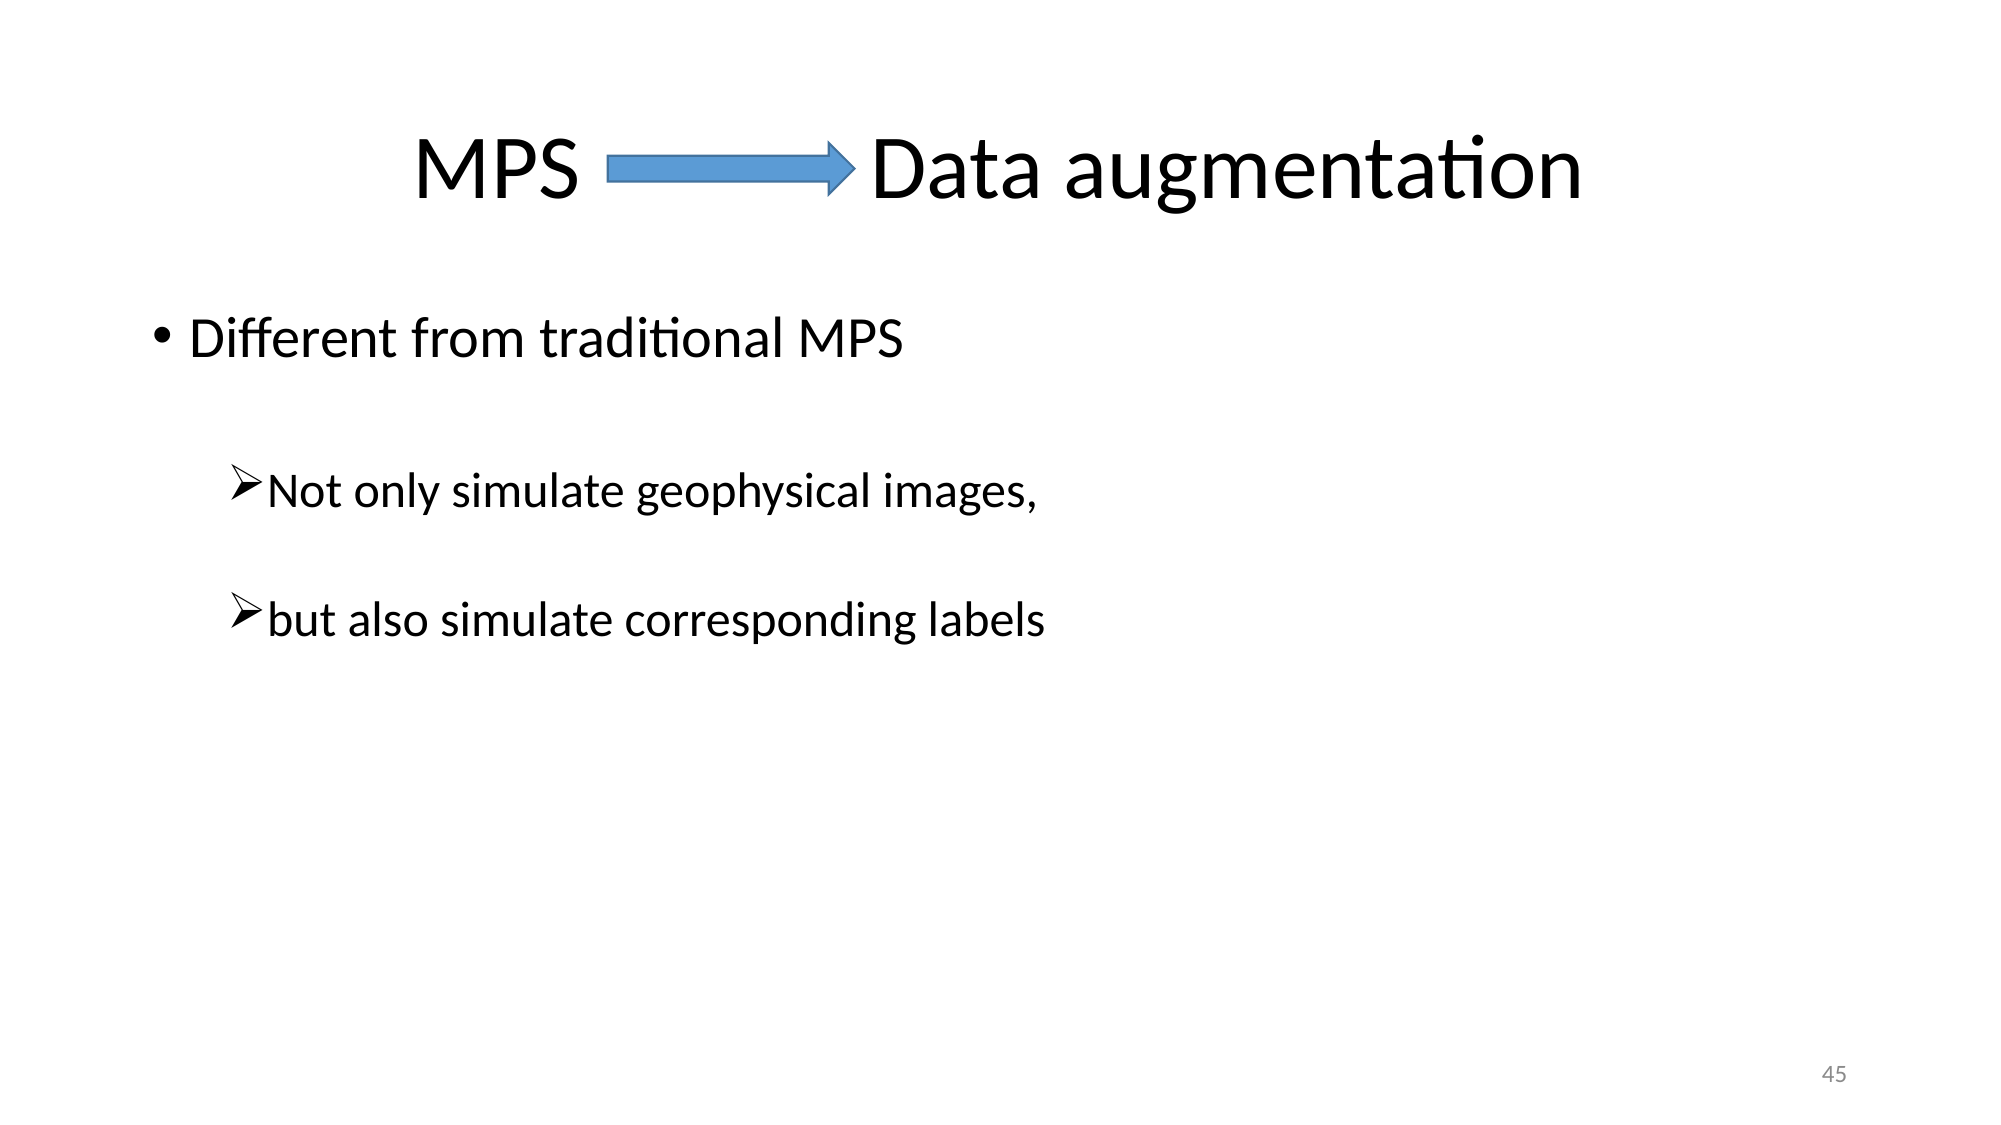

# MPS              Data augmentation

Different from traditional MPS

Not only simulate geophysical images,

but also simulate corresponding labels
45